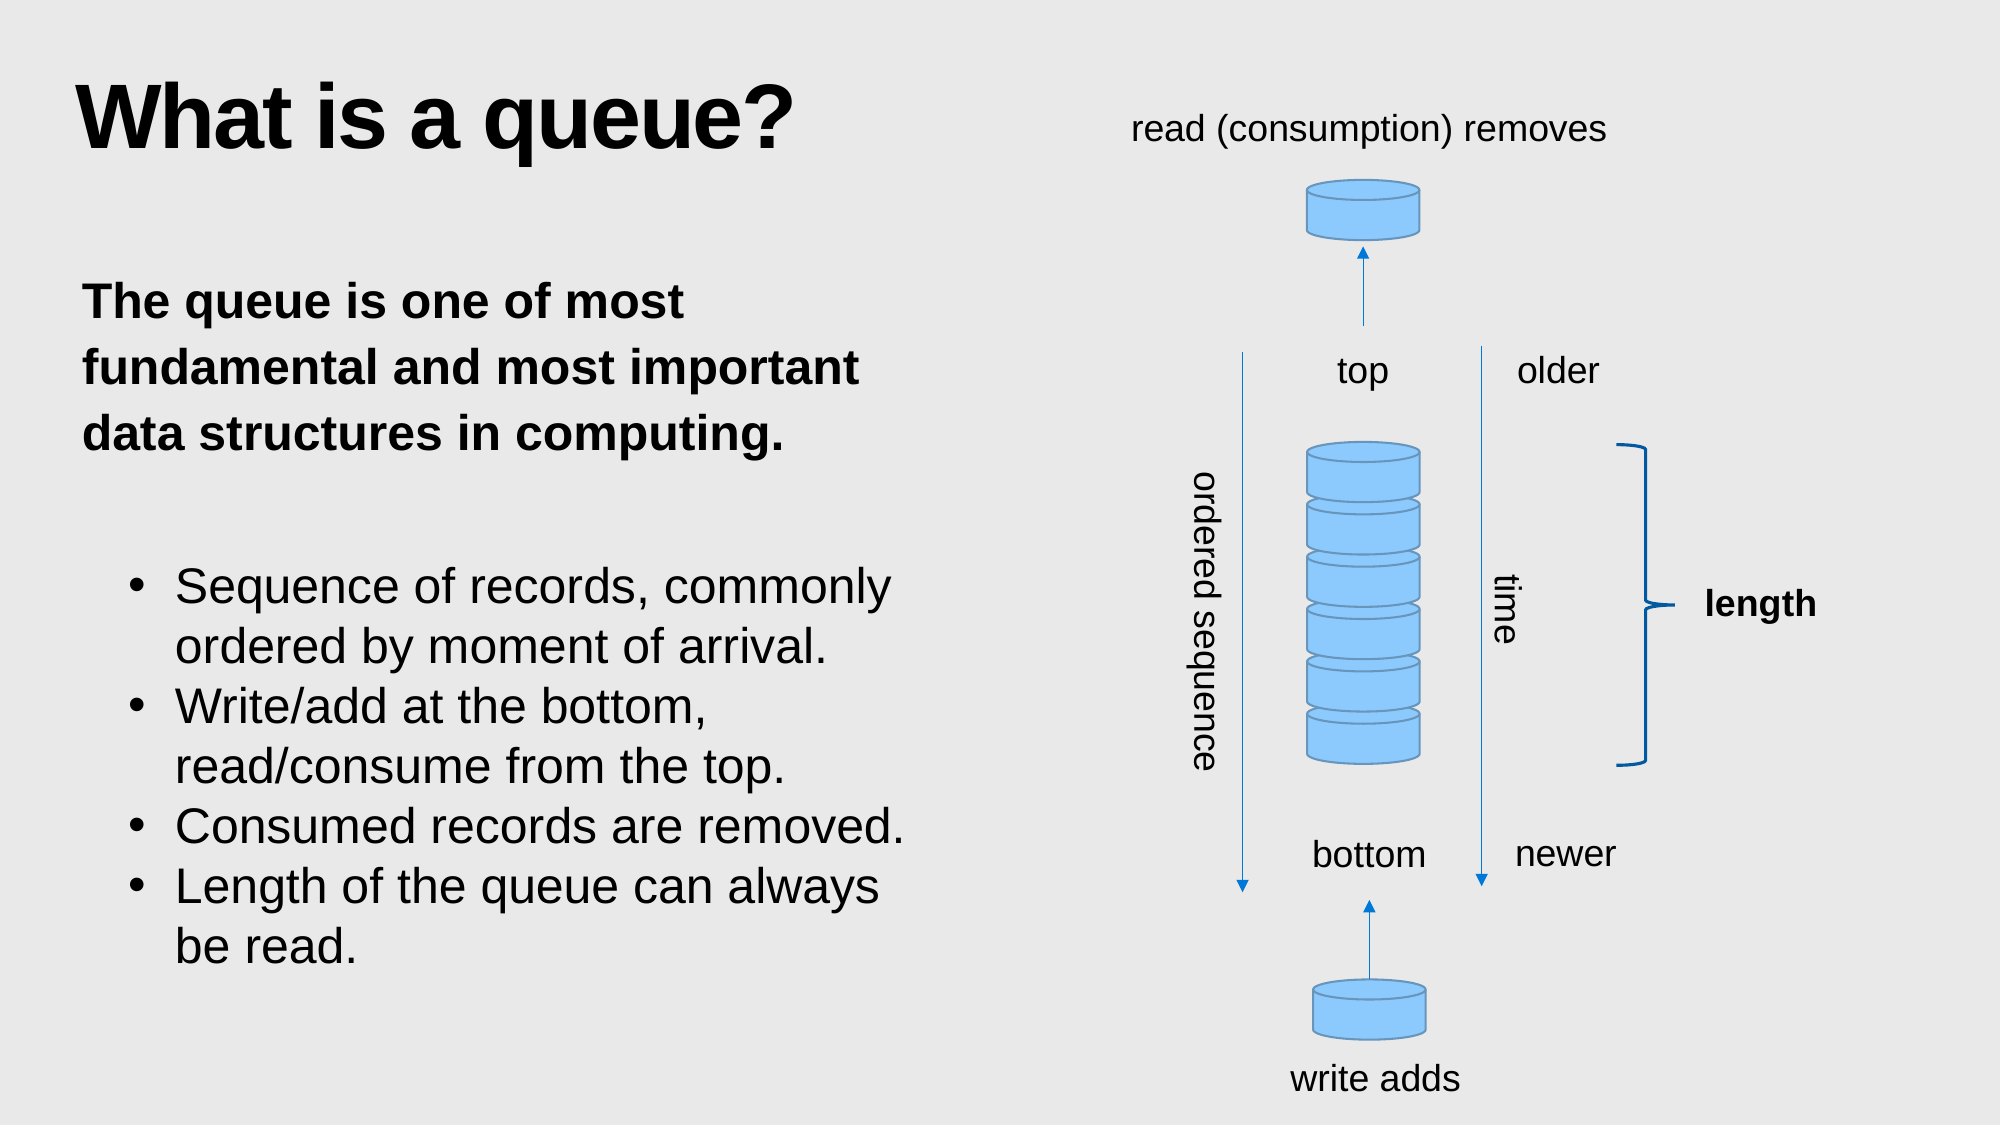

# What is a queue?
read (consumption) removes
The queue is one of most fundamental and most important data structures in computing.
top
older

Sequence of records, commonly ordered by moment of arrival.
Write/add at the bottom, read/consume from the top.
Consumed records are removed.
Length of the queue can always be read.

length
time
ordered sequence
newer
bottom
write adds